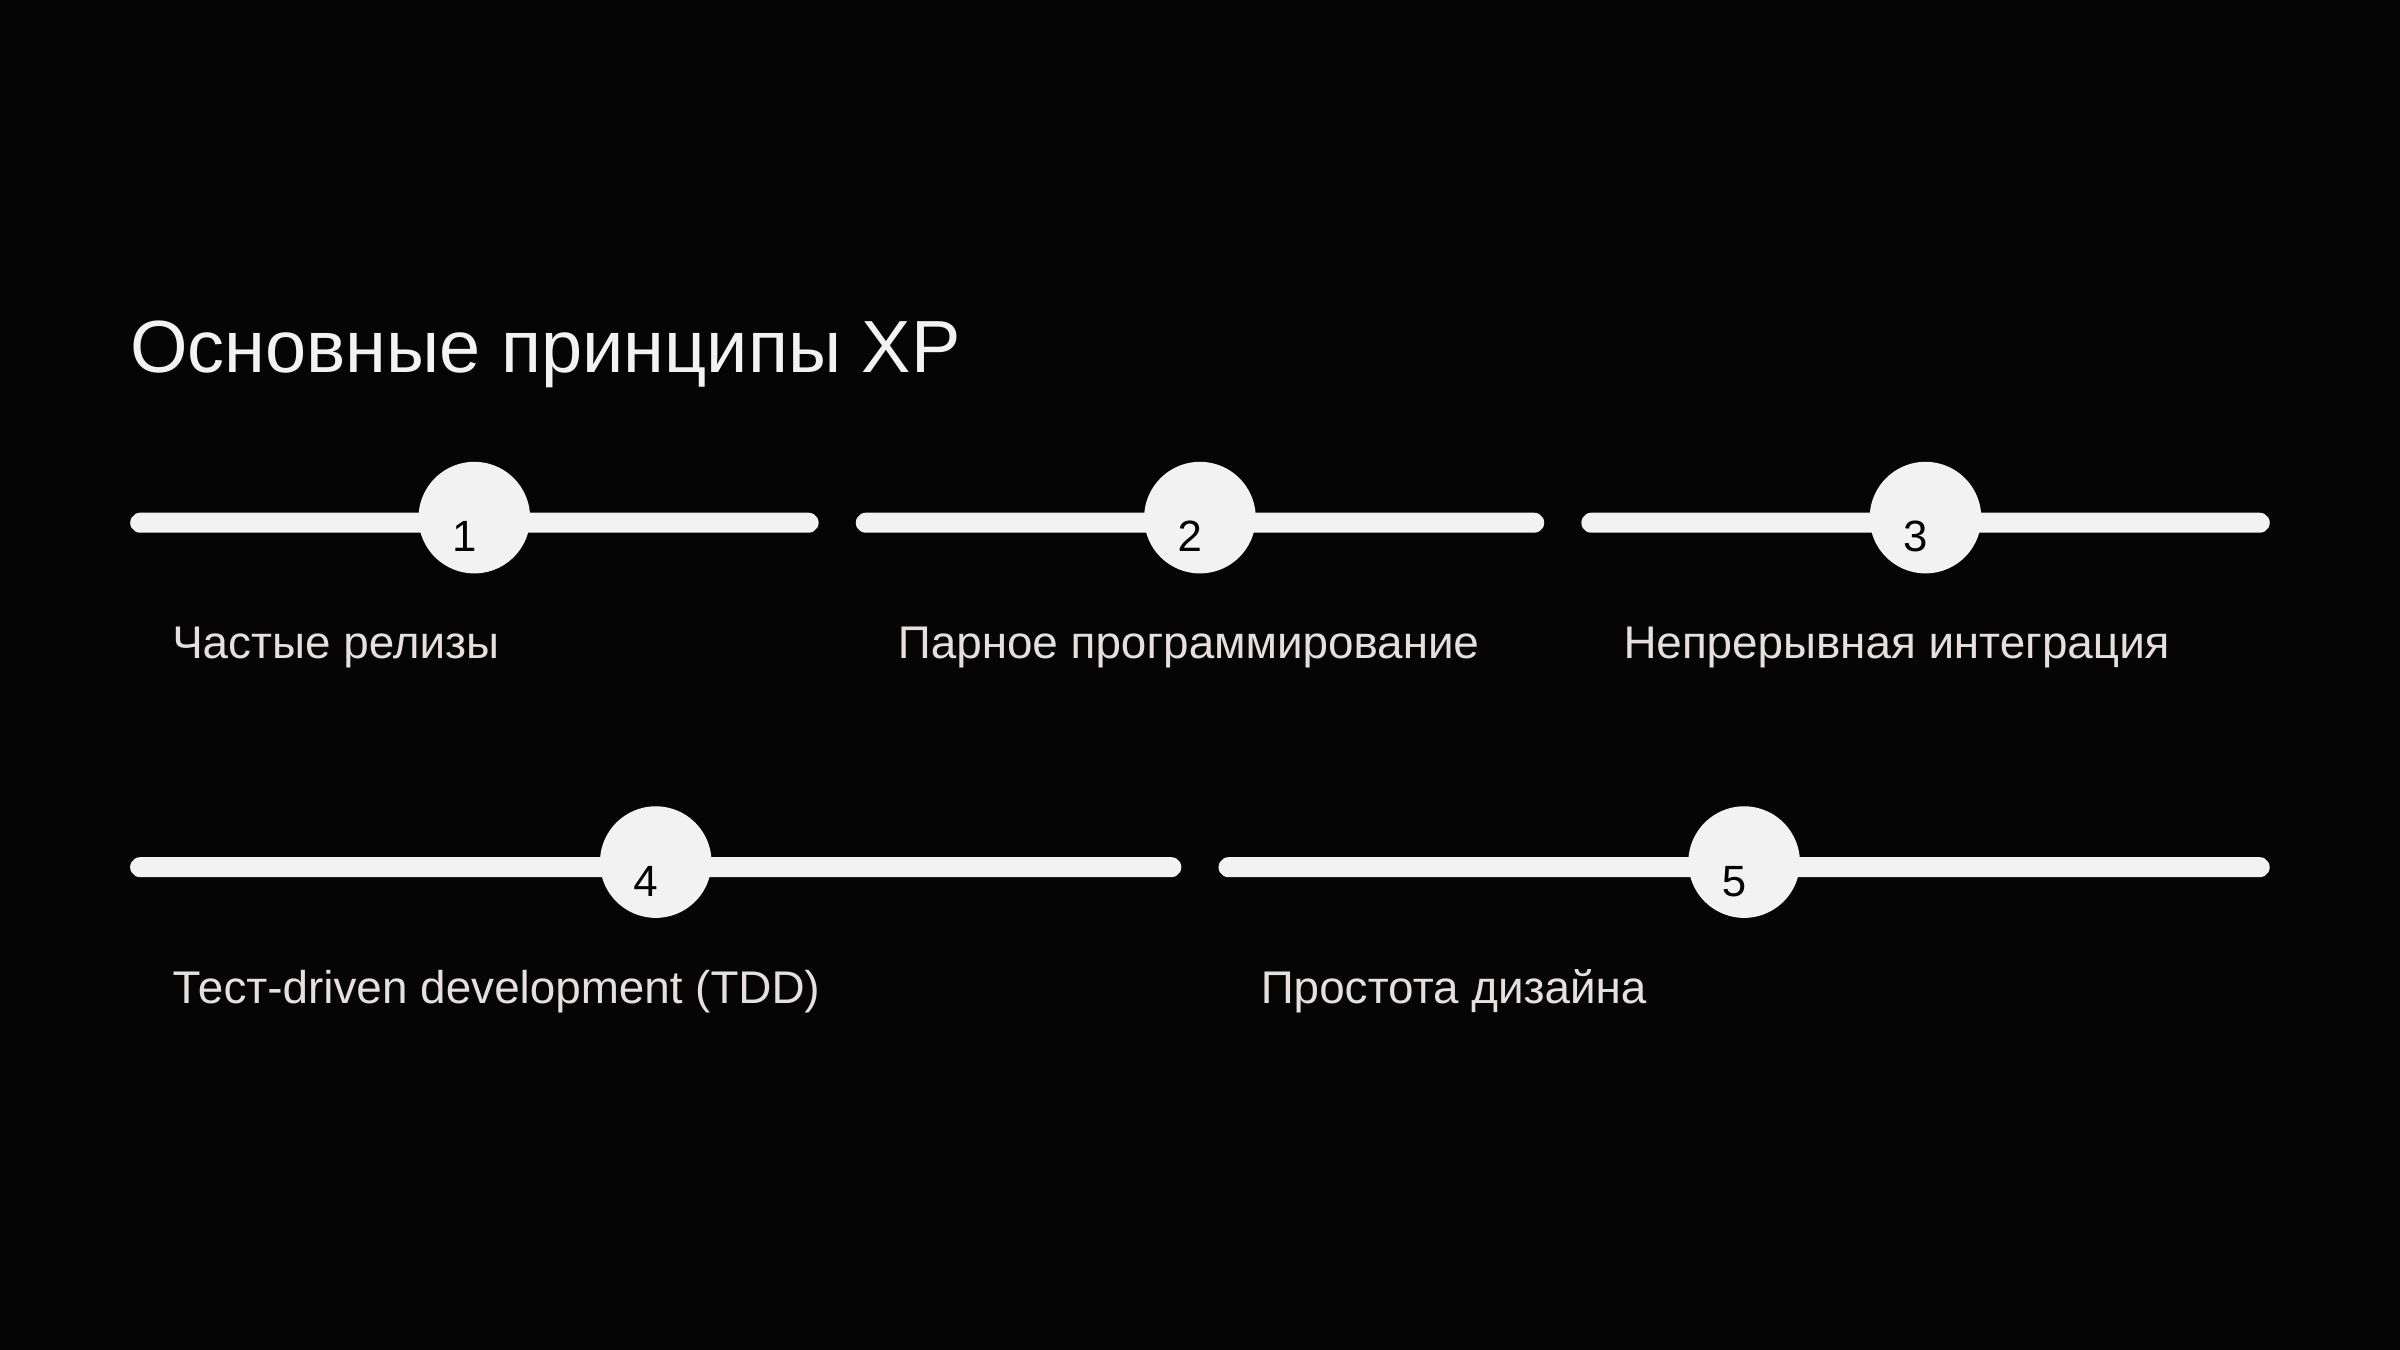

Основные принципы XP

1
2
3

Частые релизы
Парное программирование
Непрерывная интеграция

4
5

Тест-driven development (TDD)
Простота дизайна